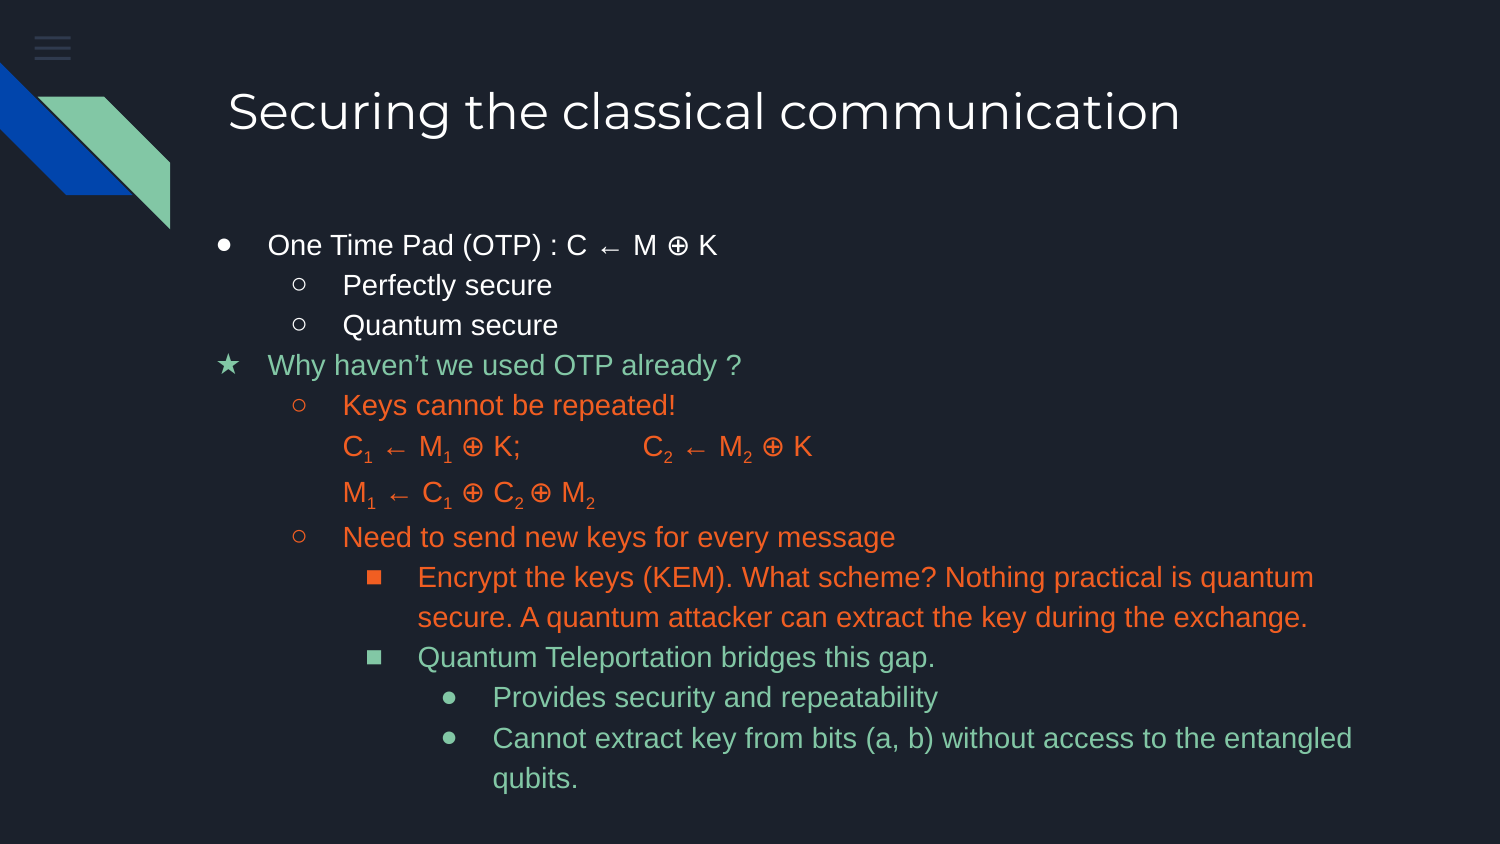

# Securing the classical communication
One Time Pad (OTP) : C ← M ⊕ K
Perfectly secure
Quantum secure
Why haven’t we used OTP already ?
Keys cannot be repeated!
C1 ← M1 ⊕ K; 	C2 ← M2 ⊕ K
M1 ← C1 ⊕ C2 ⊕ M2
Need to send new keys for every message
Encrypt the keys (KEM). What scheme? Nothing practical is quantum secure. A quantum attacker can extract the key during the exchange.
Quantum Teleportation bridges this gap.
Provides security and repeatability
Cannot extract key from bits (a, b) without access to the entangled qubits.